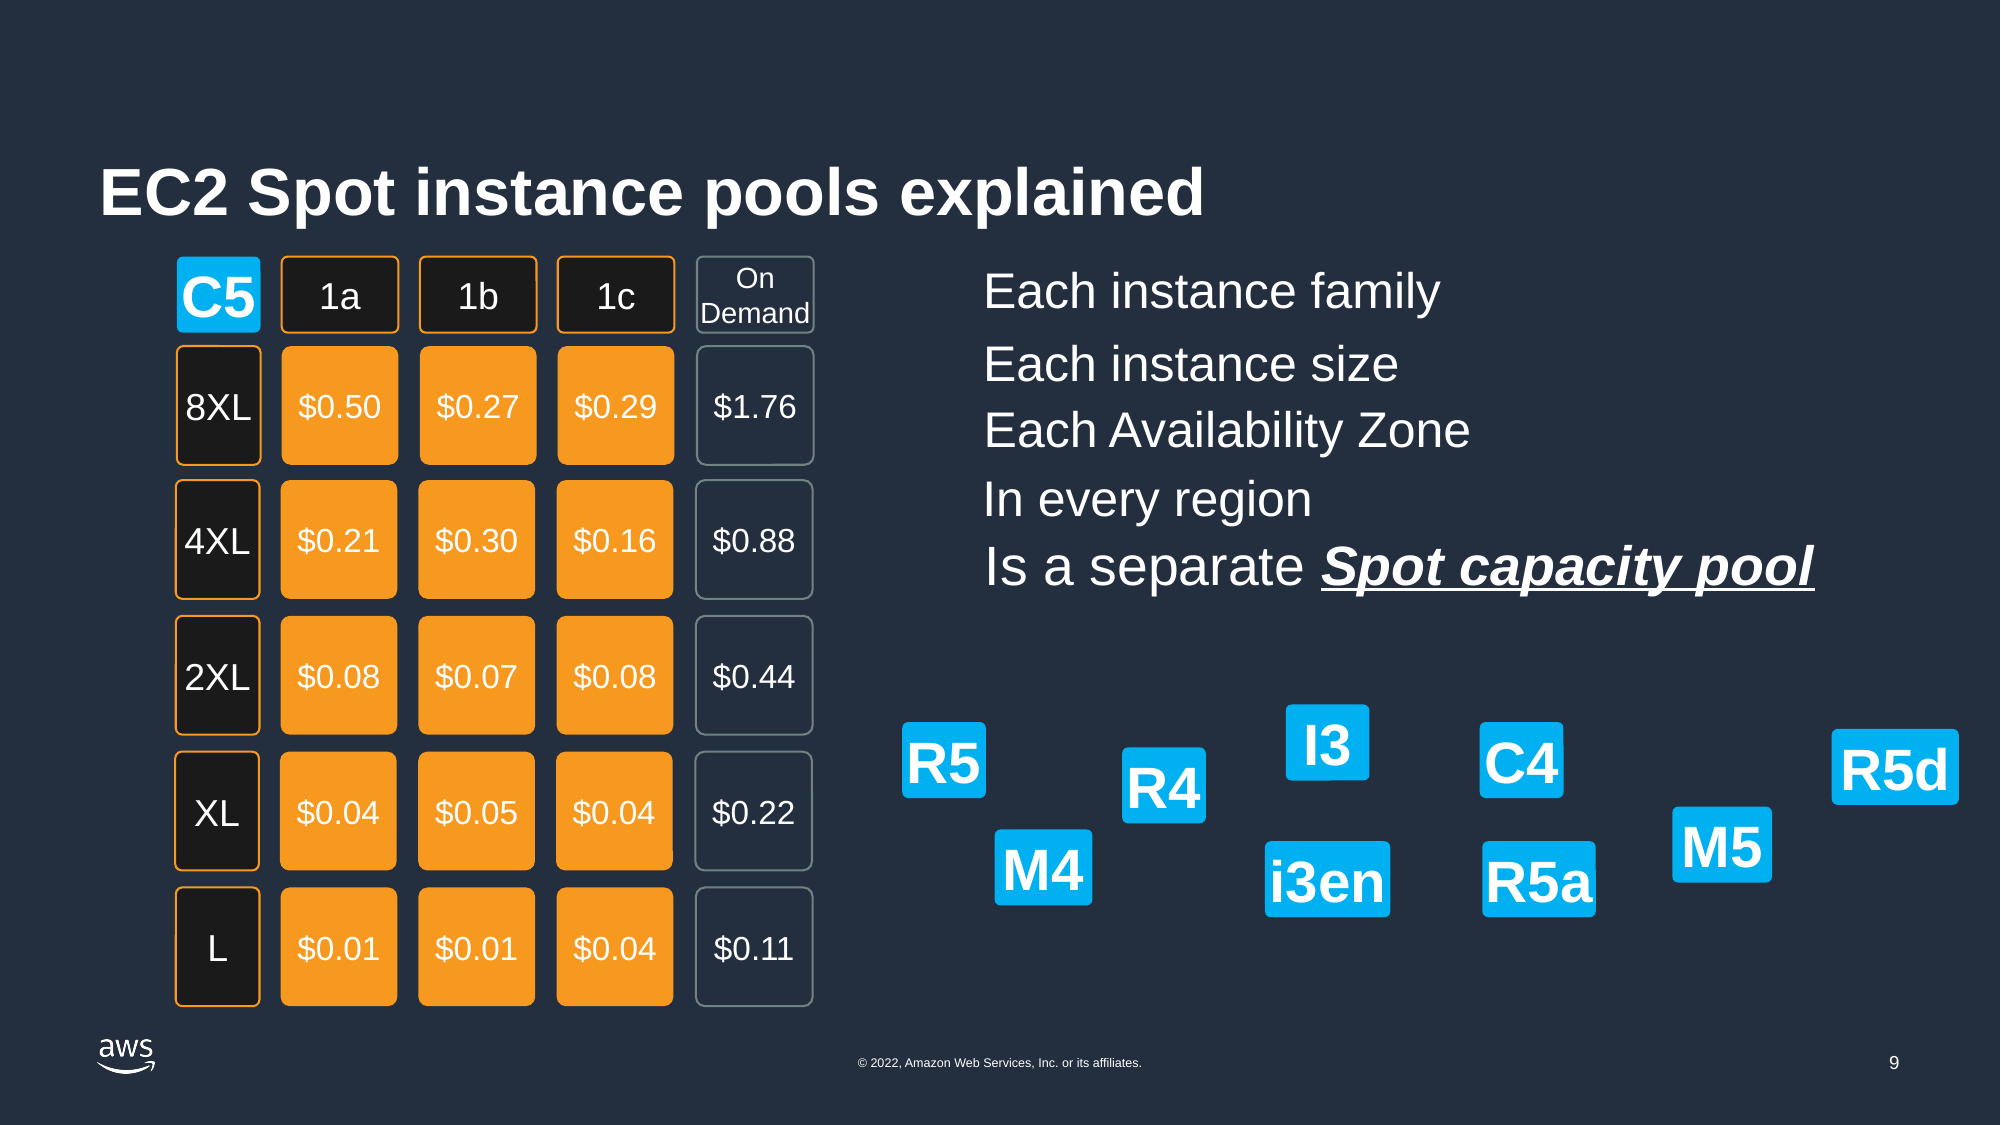

# EC2 Spot instance pools explained
Each instance family
C5
1a
1b
1c
On
Demand
Each instance size
8XL
$0.50
$0.27
$0.29
$1.76
Each Availability Zone
In every region
4XL
$0.21
$0.30
$0.16
$0.88
Is a separate Spot capacity pool
2XL
$0.08
$0.07
$0.08
$0.44
I3
R5
C4
R5d
R4
XL
$0.04
$0.05
$0.04
$0.22
M5
M4
i3en
R5a
L
$0.01
$0.01
$0.04
$0.11
9